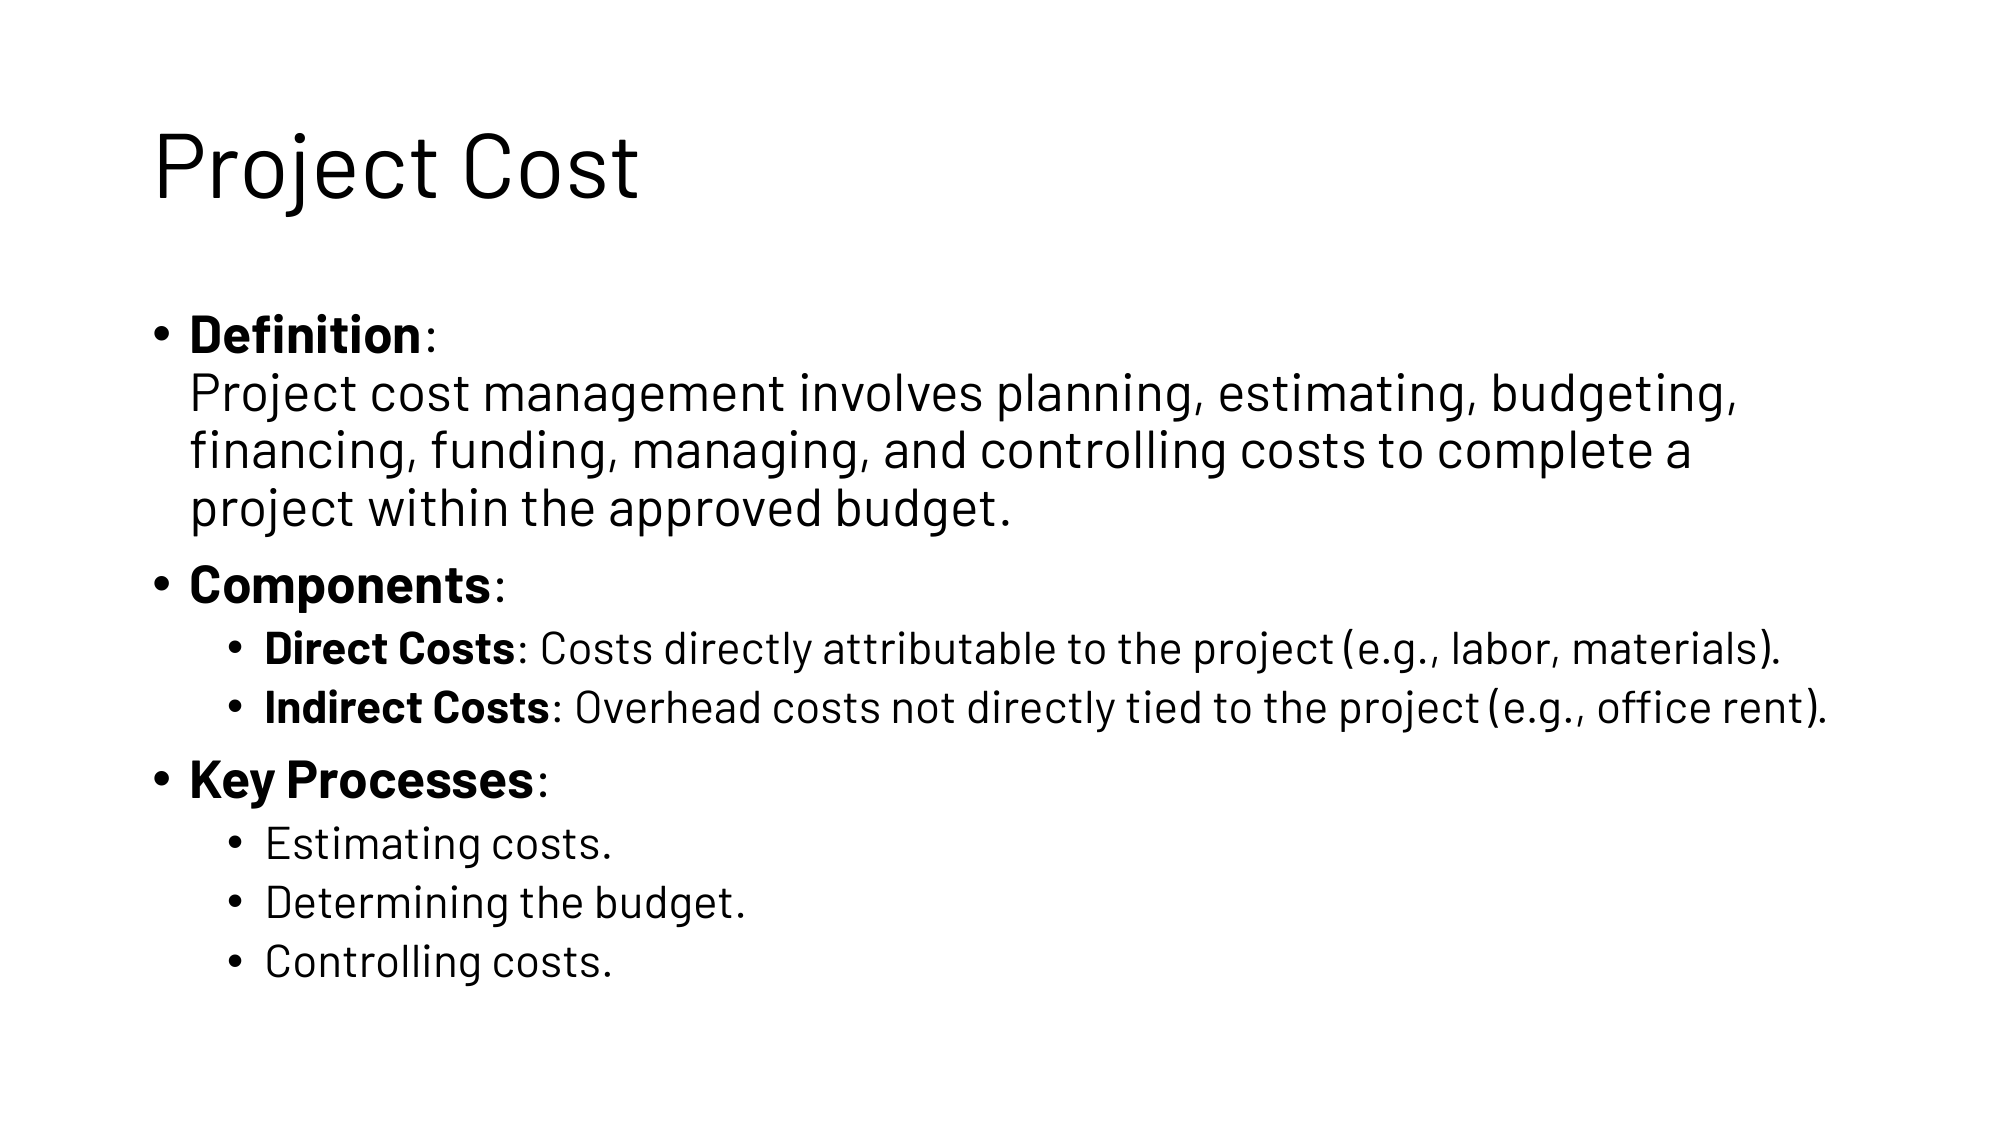

# Project Cost
Definition:
Project cost management involves planning, estimating, budgeting, financing, funding, managing, and controlling costs to complete a project within the approved budget.
Components:
Direct Costs: Costs directly attributable to the project (e.g., labor, materials).
Indirect Costs: Overhead costs not directly tied to the project (e.g., office rent).
Key Processes:
Estimating costs.
Determining the budget.
Controlling costs.